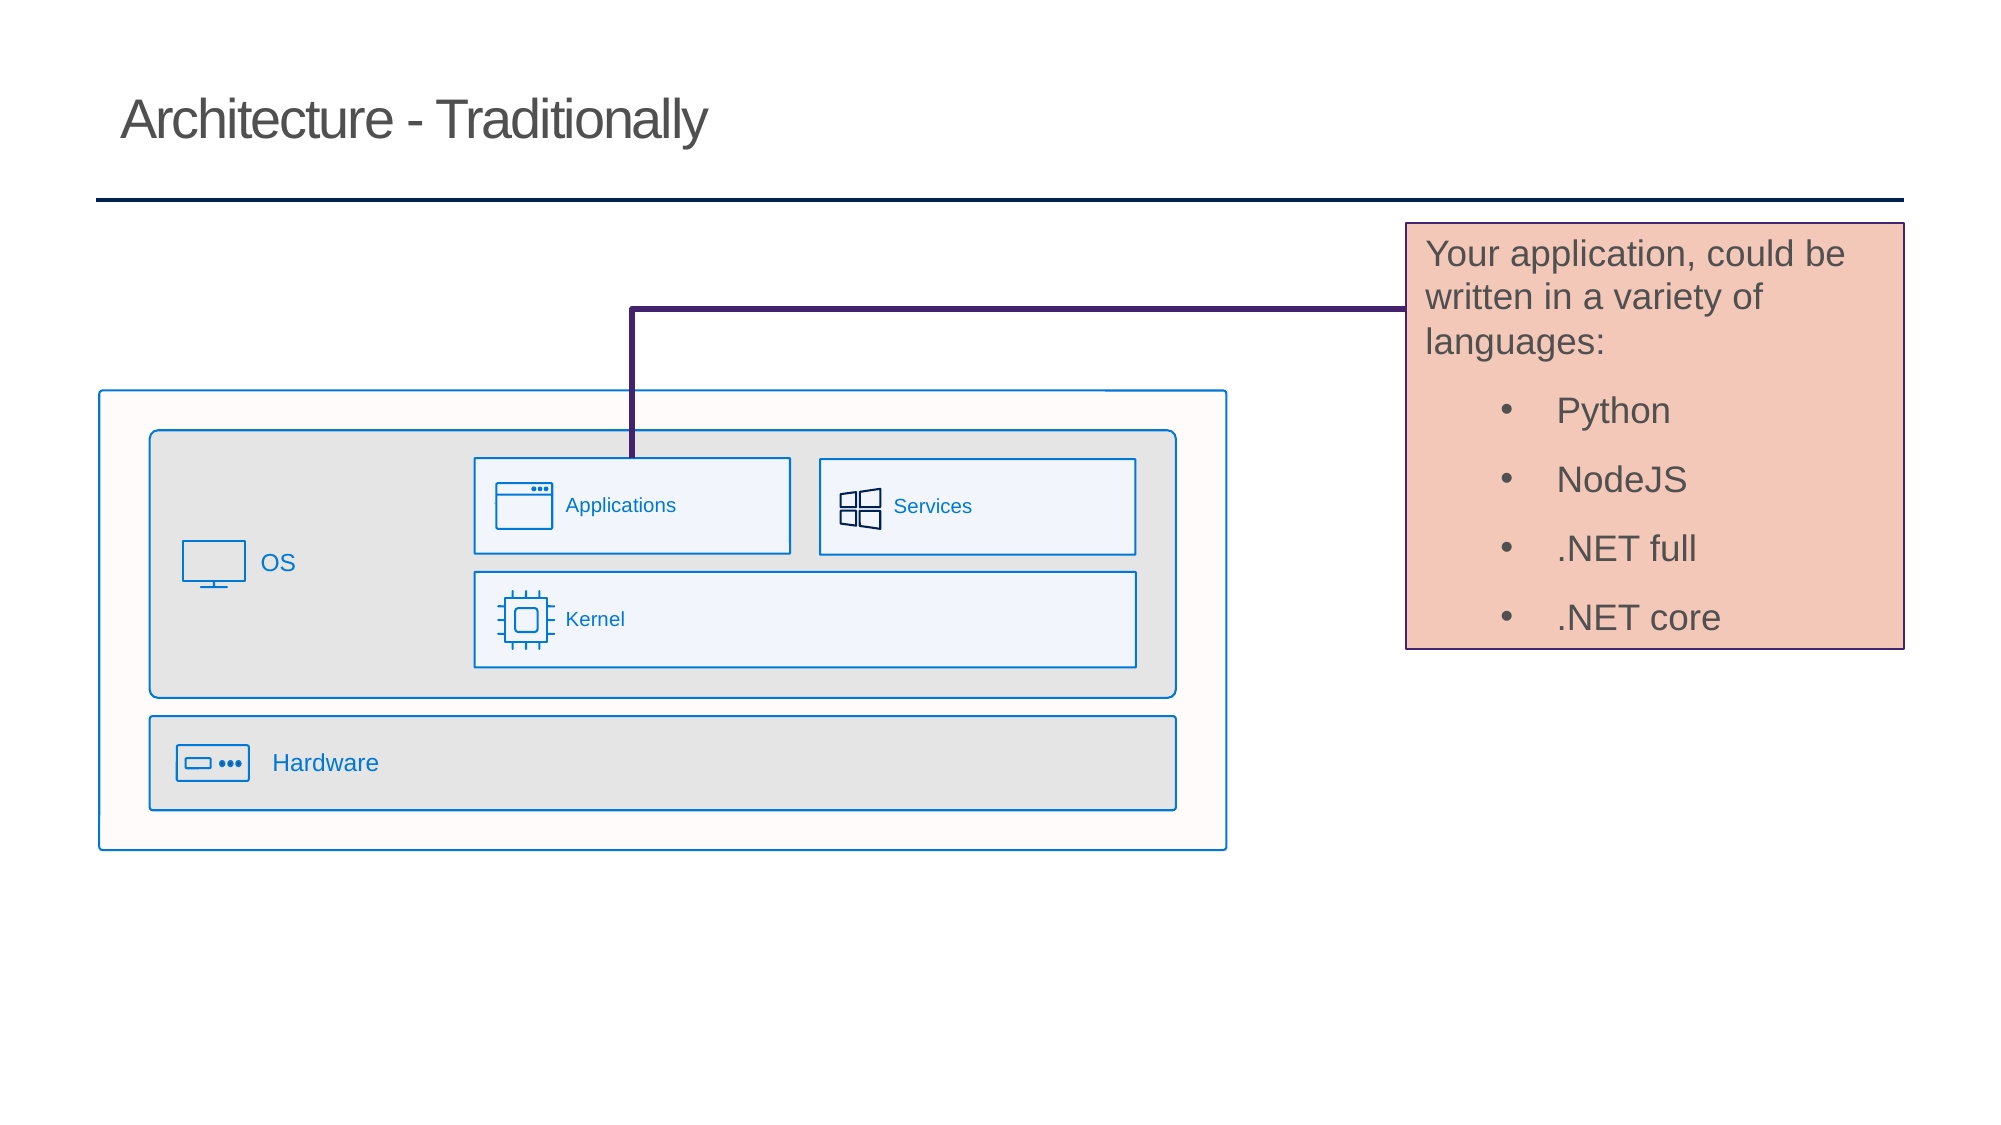

# Architecture - Traditionally

Your application, could be written in a variety of languages:
Python
NodeJS
.NET full
.NET core

   OS
   Applications
Services

   Kernel

     Hardware